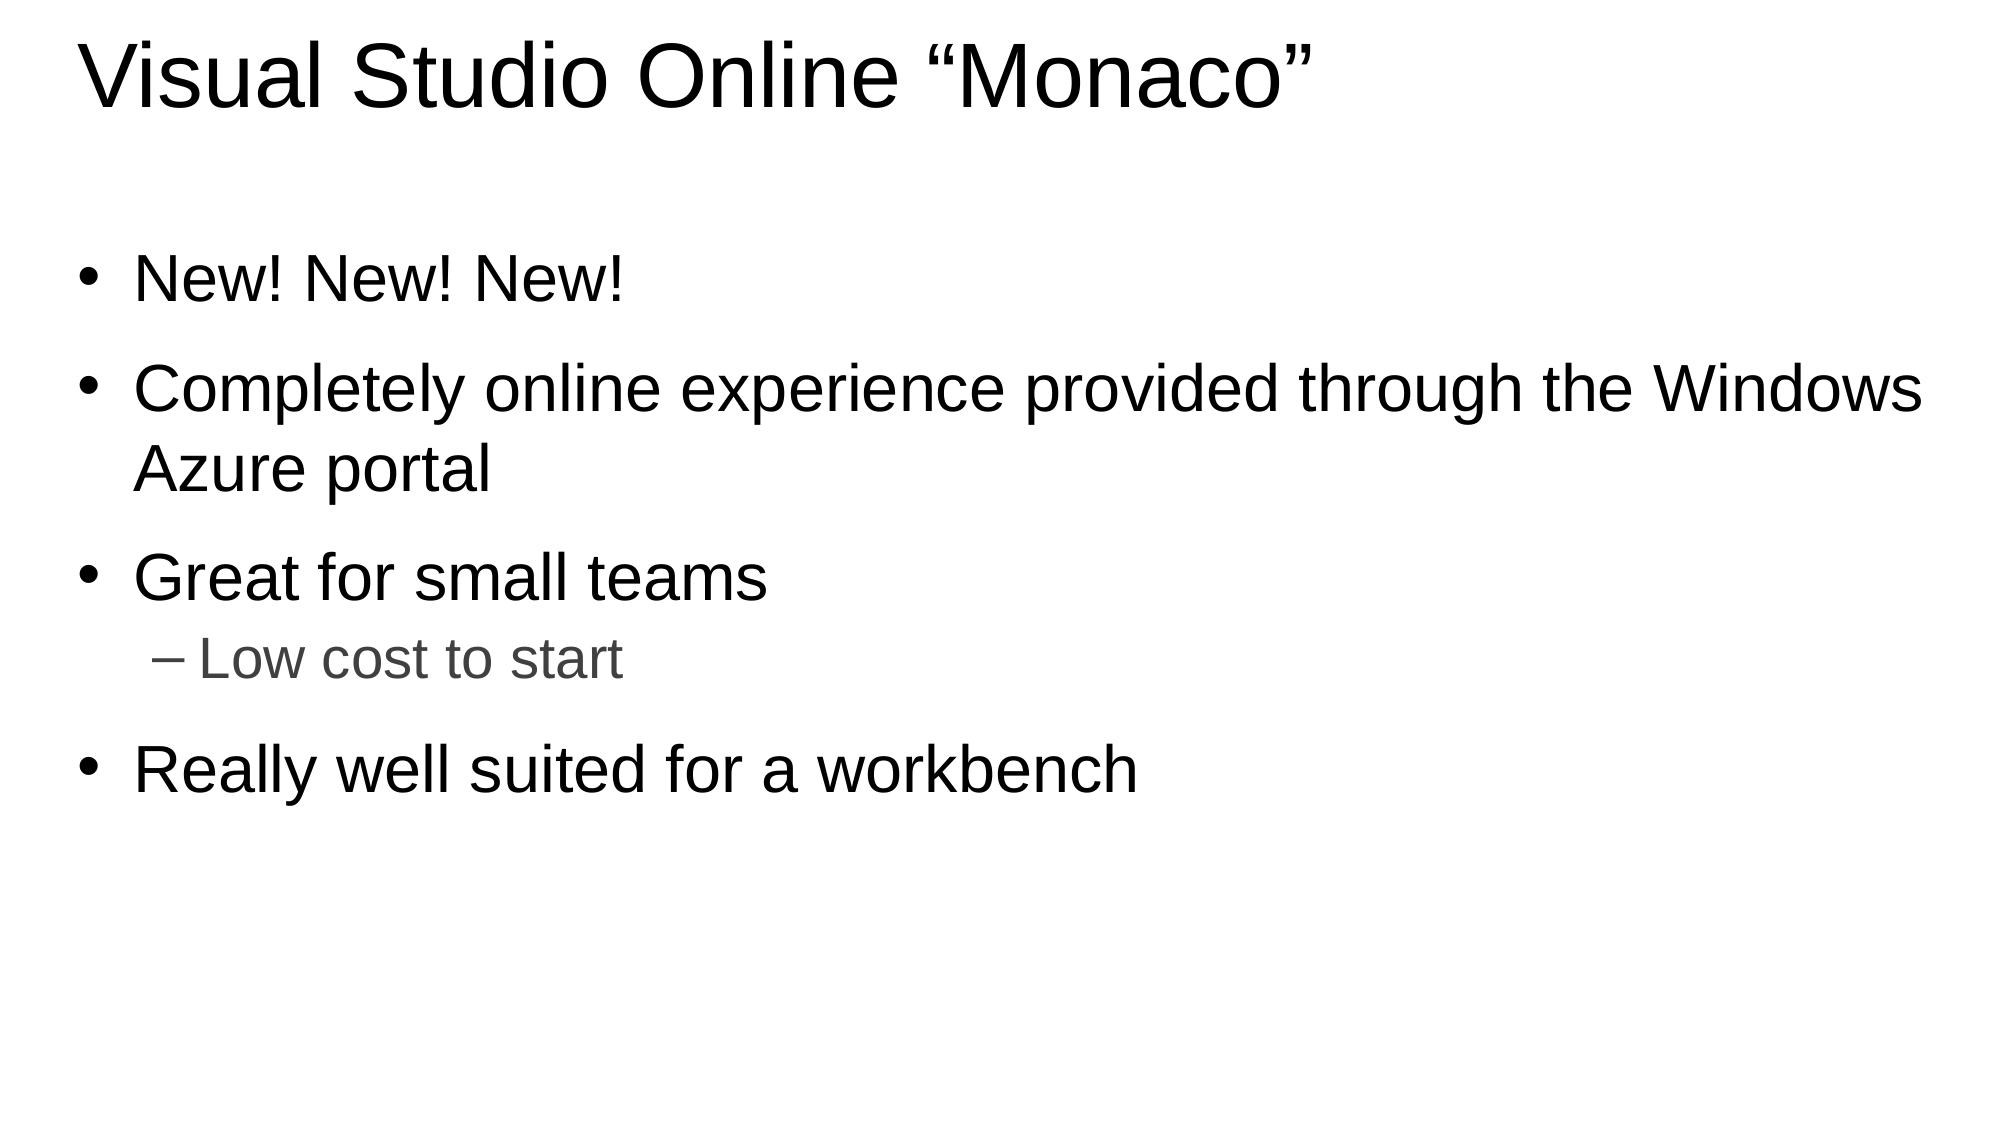

# Visual Studio Online “Monaco”
New! New! New!
Completely online experience provided through the Windows Azure portal
Great for small teams
Low cost to start
Really well suited for a workbench